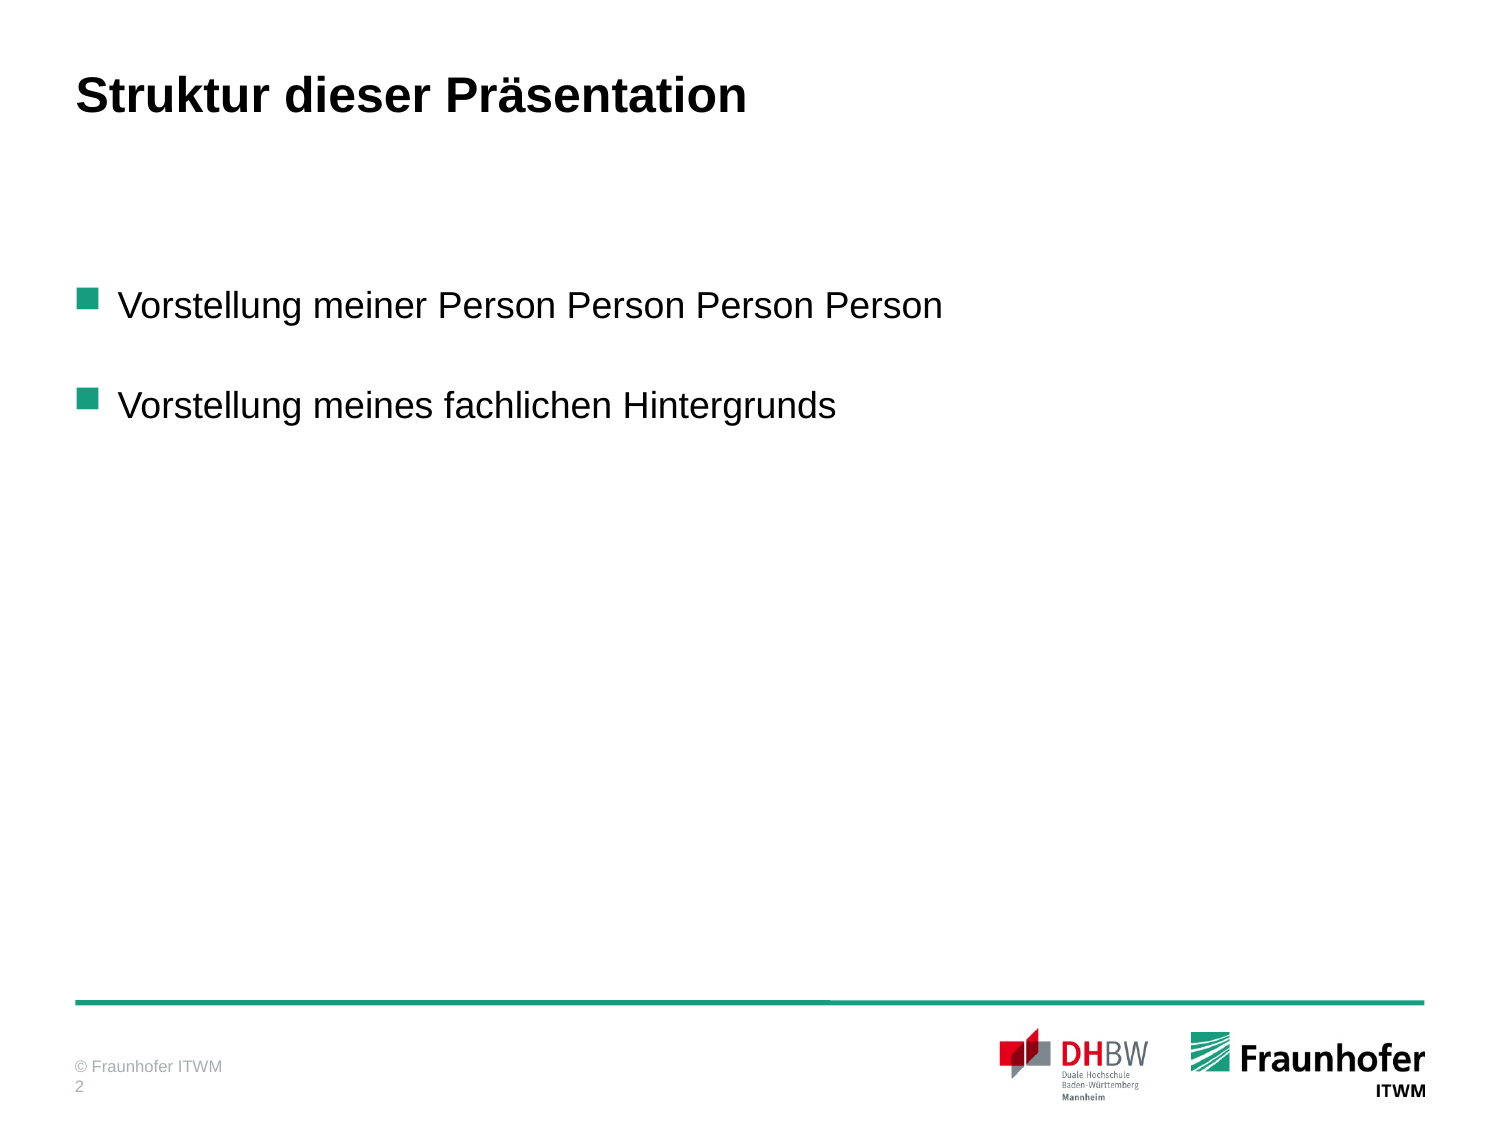

# Struktur dieser Präsentation
Vorstellung meiner Person Person Person Person
Vorstellung meines fachlichen Hintergrunds